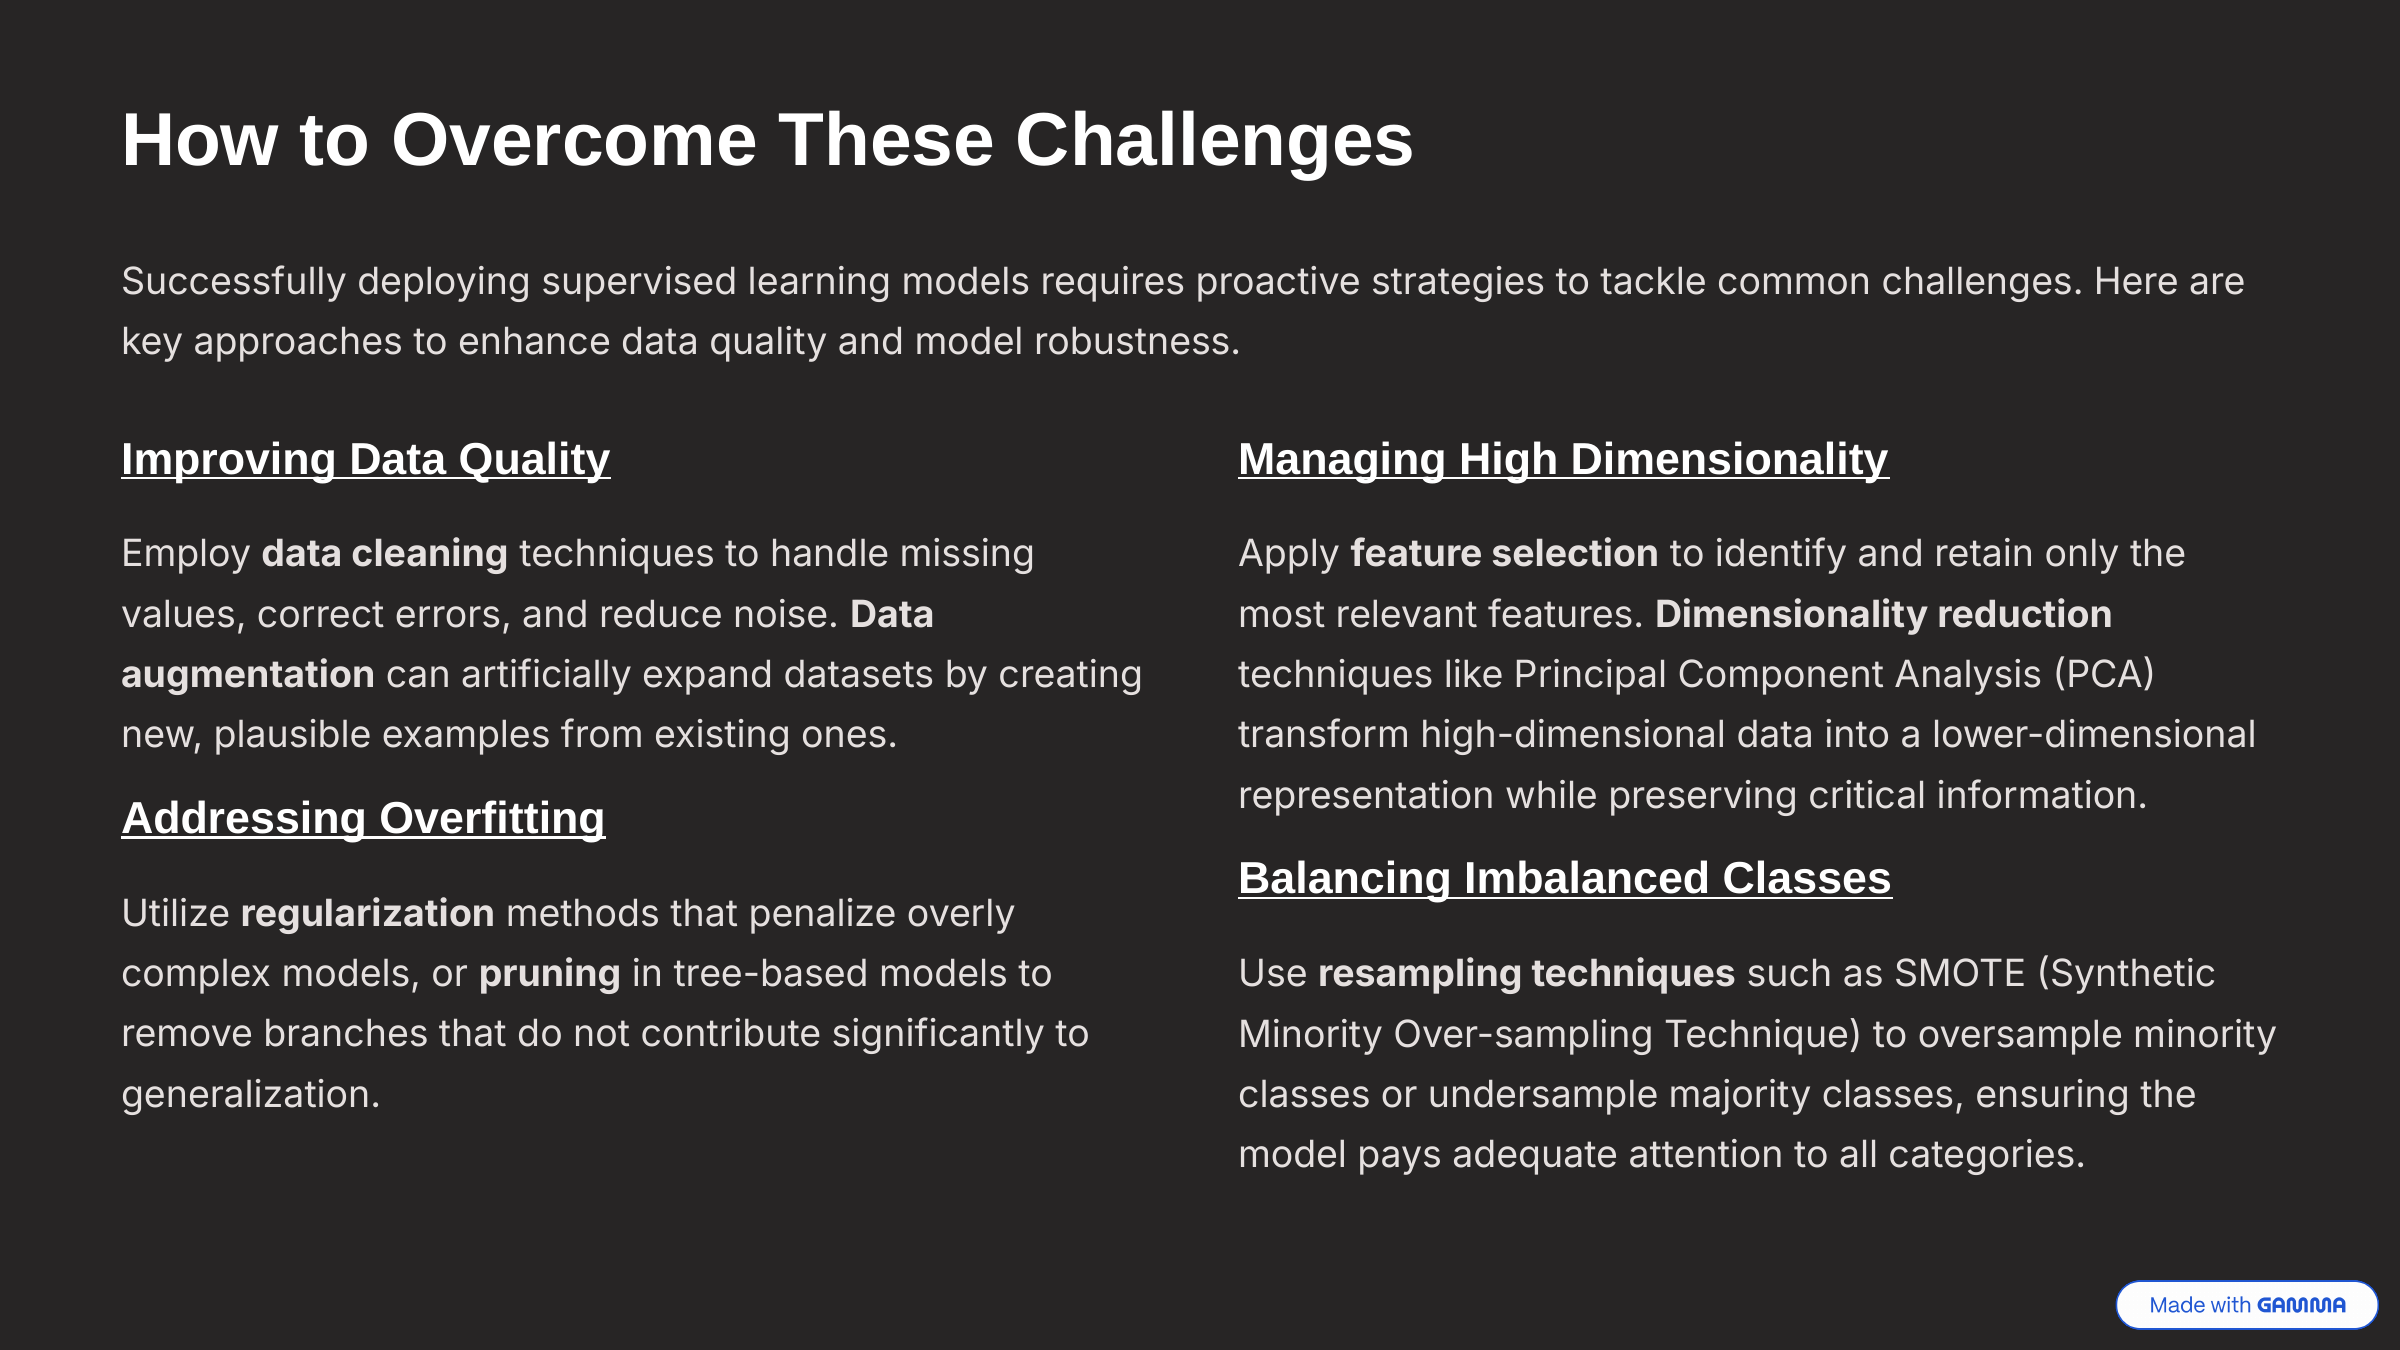

How to Overcome These Challenges
Successfully deploying supervised learning models requires proactive strategies to tackle common challenges. Here are key approaches to enhance data quality and model robustness.
Improving Data Quality
Managing High Dimensionality
Employ data cleaning techniques to handle missing values, correct errors, and reduce noise. Data augmentation can artificially expand datasets by creating new, plausible examples from existing ones.
Apply feature selection to identify and retain only the most relevant features. Dimensionality reduction techniques like Principal Component Analysis (PCA) transform high-dimensional data into a lower-dimensional representation while preserving critical information.
Addressing Overfitting
Balancing Imbalanced Classes
Utilize regularization methods that penalize overly complex models, or pruning in tree-based models to remove branches that do not contribute significantly to generalization.
Use resampling techniques such as SMOTE (Synthetic Minority Over-sampling Technique) to oversample minority classes or undersample majority classes, ensuring the model pays adequate attention to all categories.